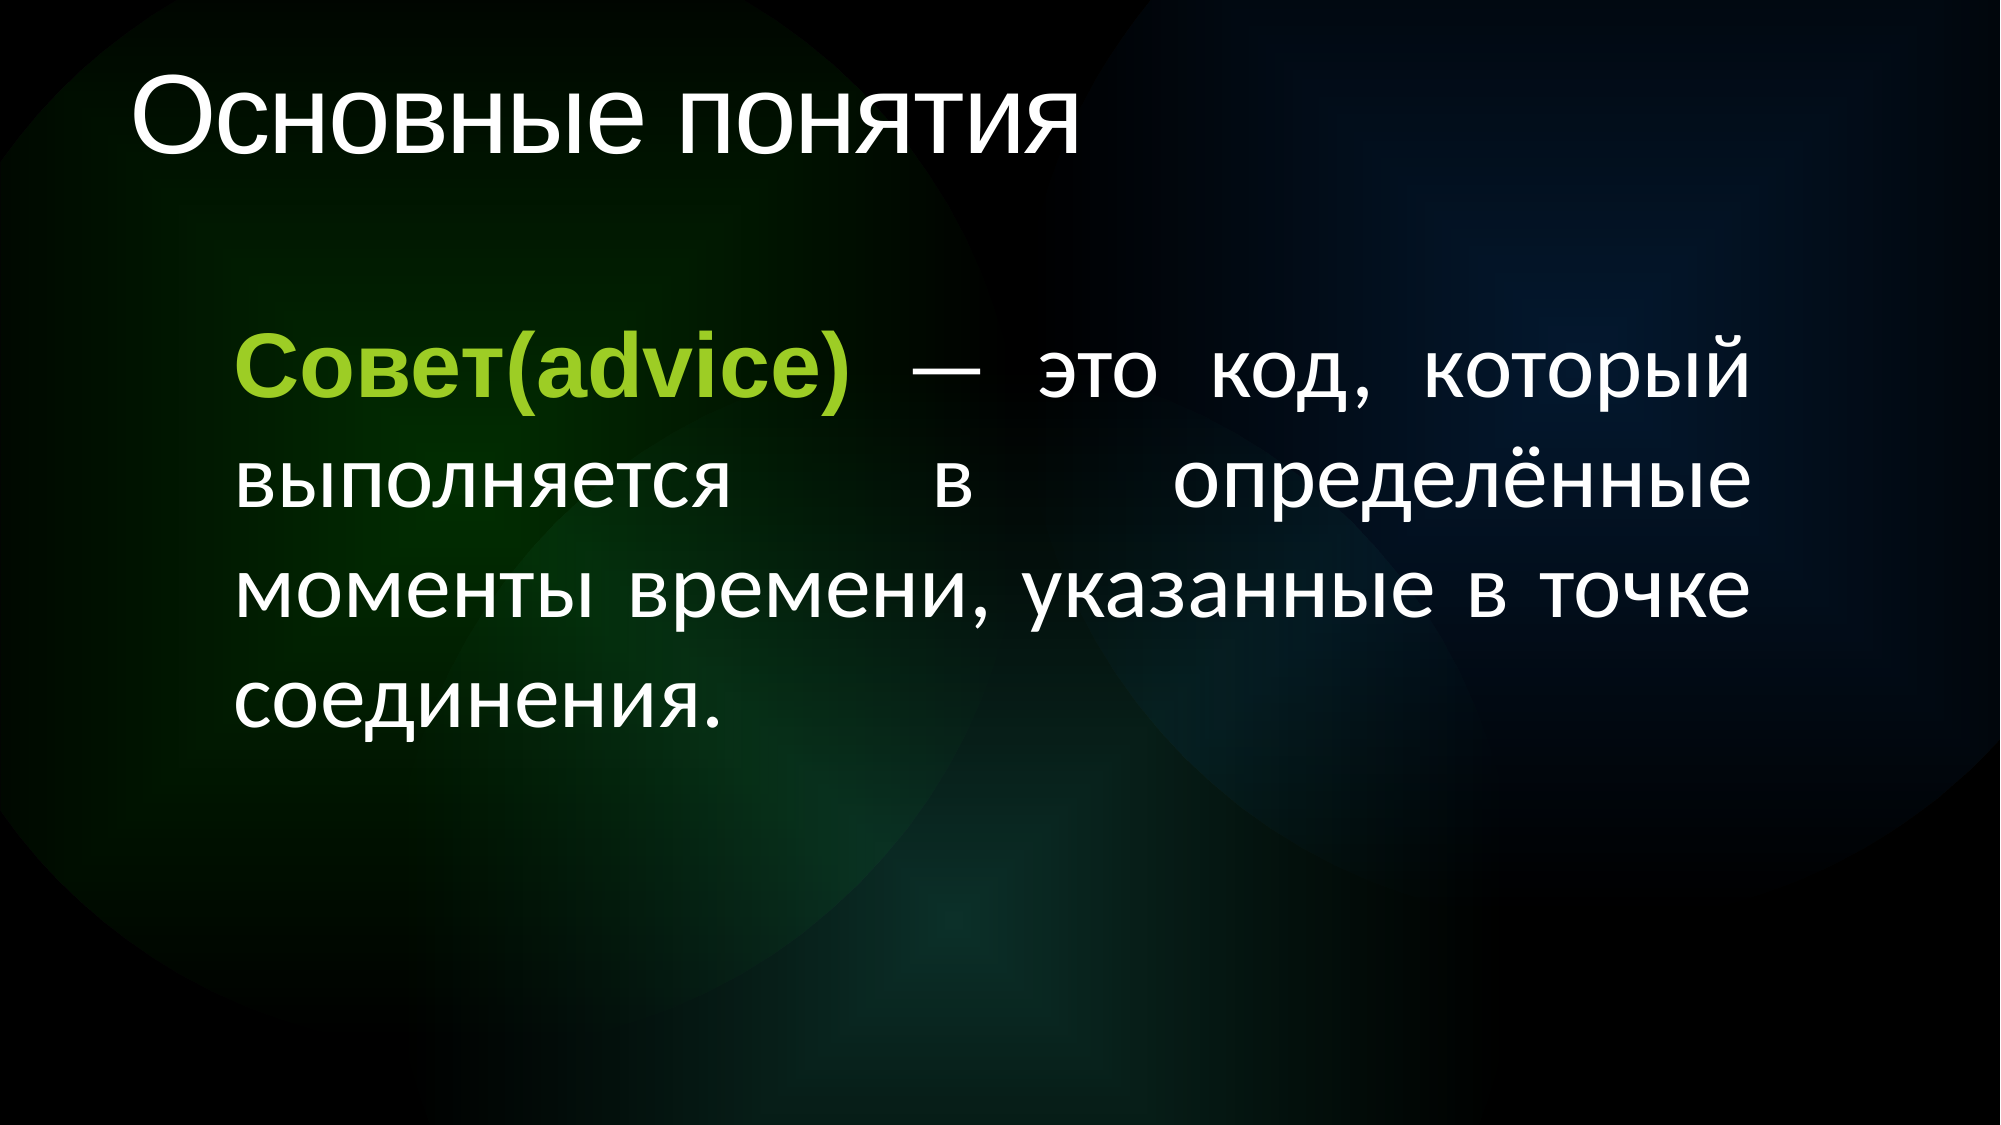

Основные понятия

Совет(advice) — это код, который выполняется в определённые моменты времени, указанные в точке соединения.